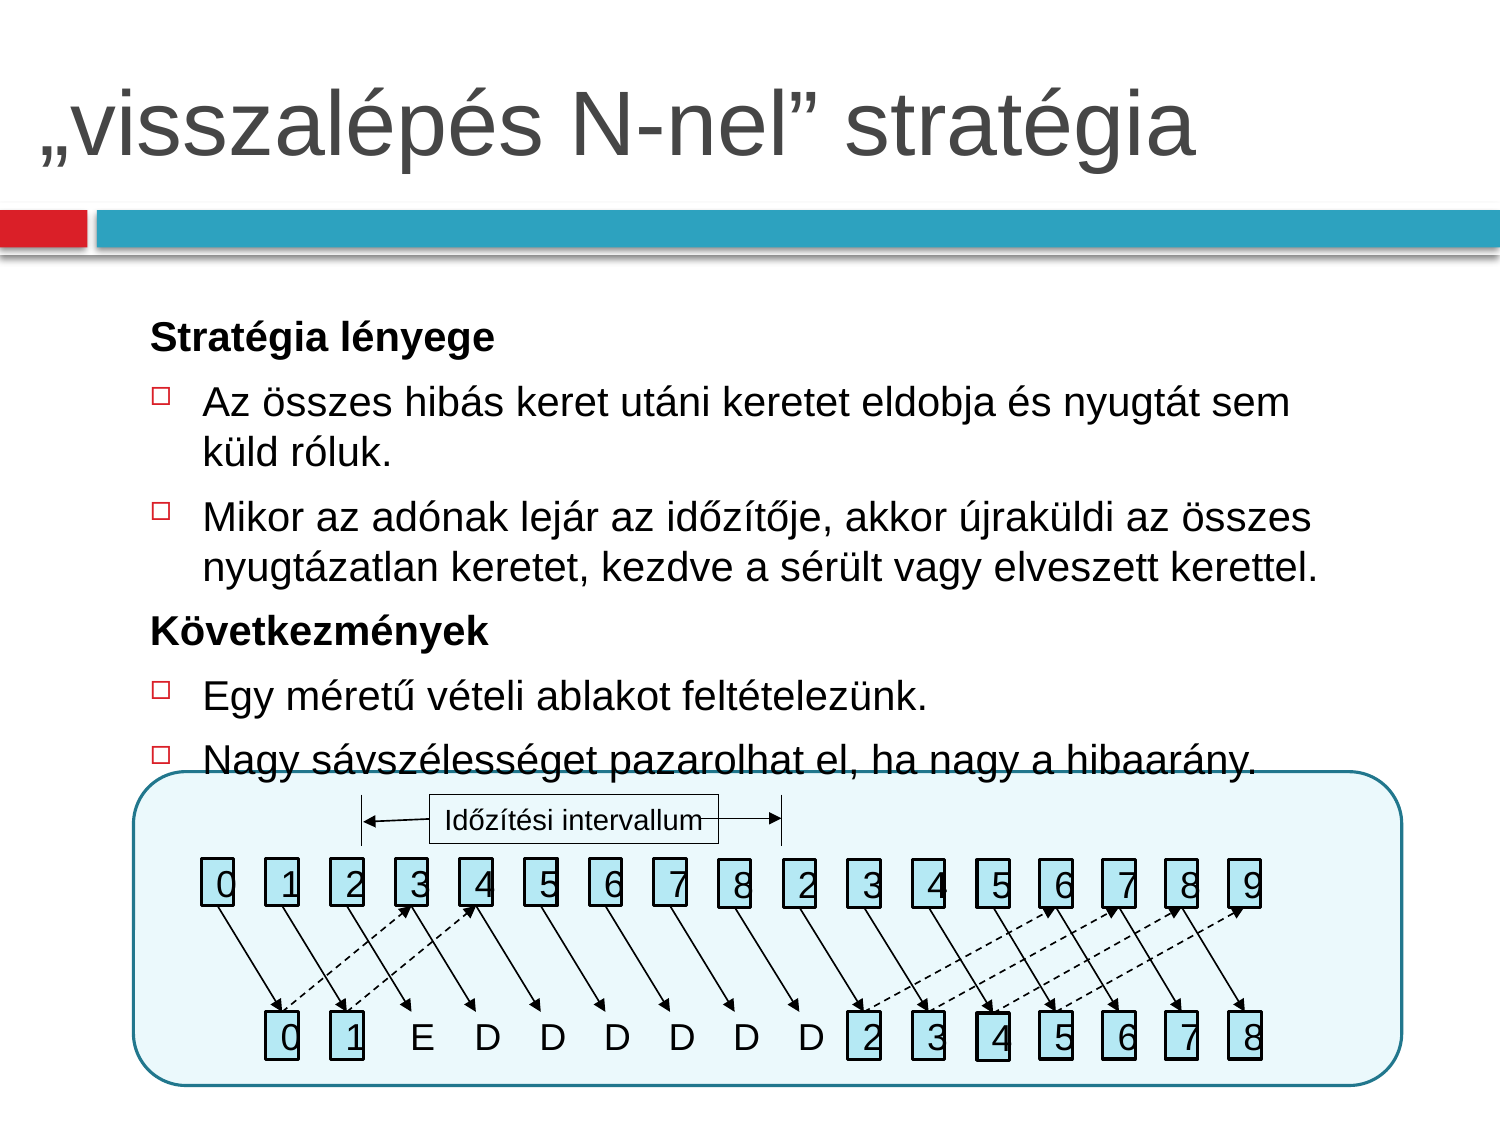

# „visszalépés N-nel” stratégia
Stratégia lényege
Az összes hibás keret utáni keretet eldobja és nyugtát sem küld róluk.
Mikor az adónak lejár az időzítője, akkor újraküldi az összes nyugtázatlan keretet, kezdve a sérült vagy elveszett kerettel.
Következmények
Egy méretű vételi ablakot feltételezünk.
Nagy sávszélességet pazarolhat el, ha nagy a hibaarány.

Időzítési intervallum
0
2
3
4
5
6
1
7
5
6
8
9
8
2
3
7
4
5
6
7
8
3
2
D
D
D
D
E
D
D
0
1
4